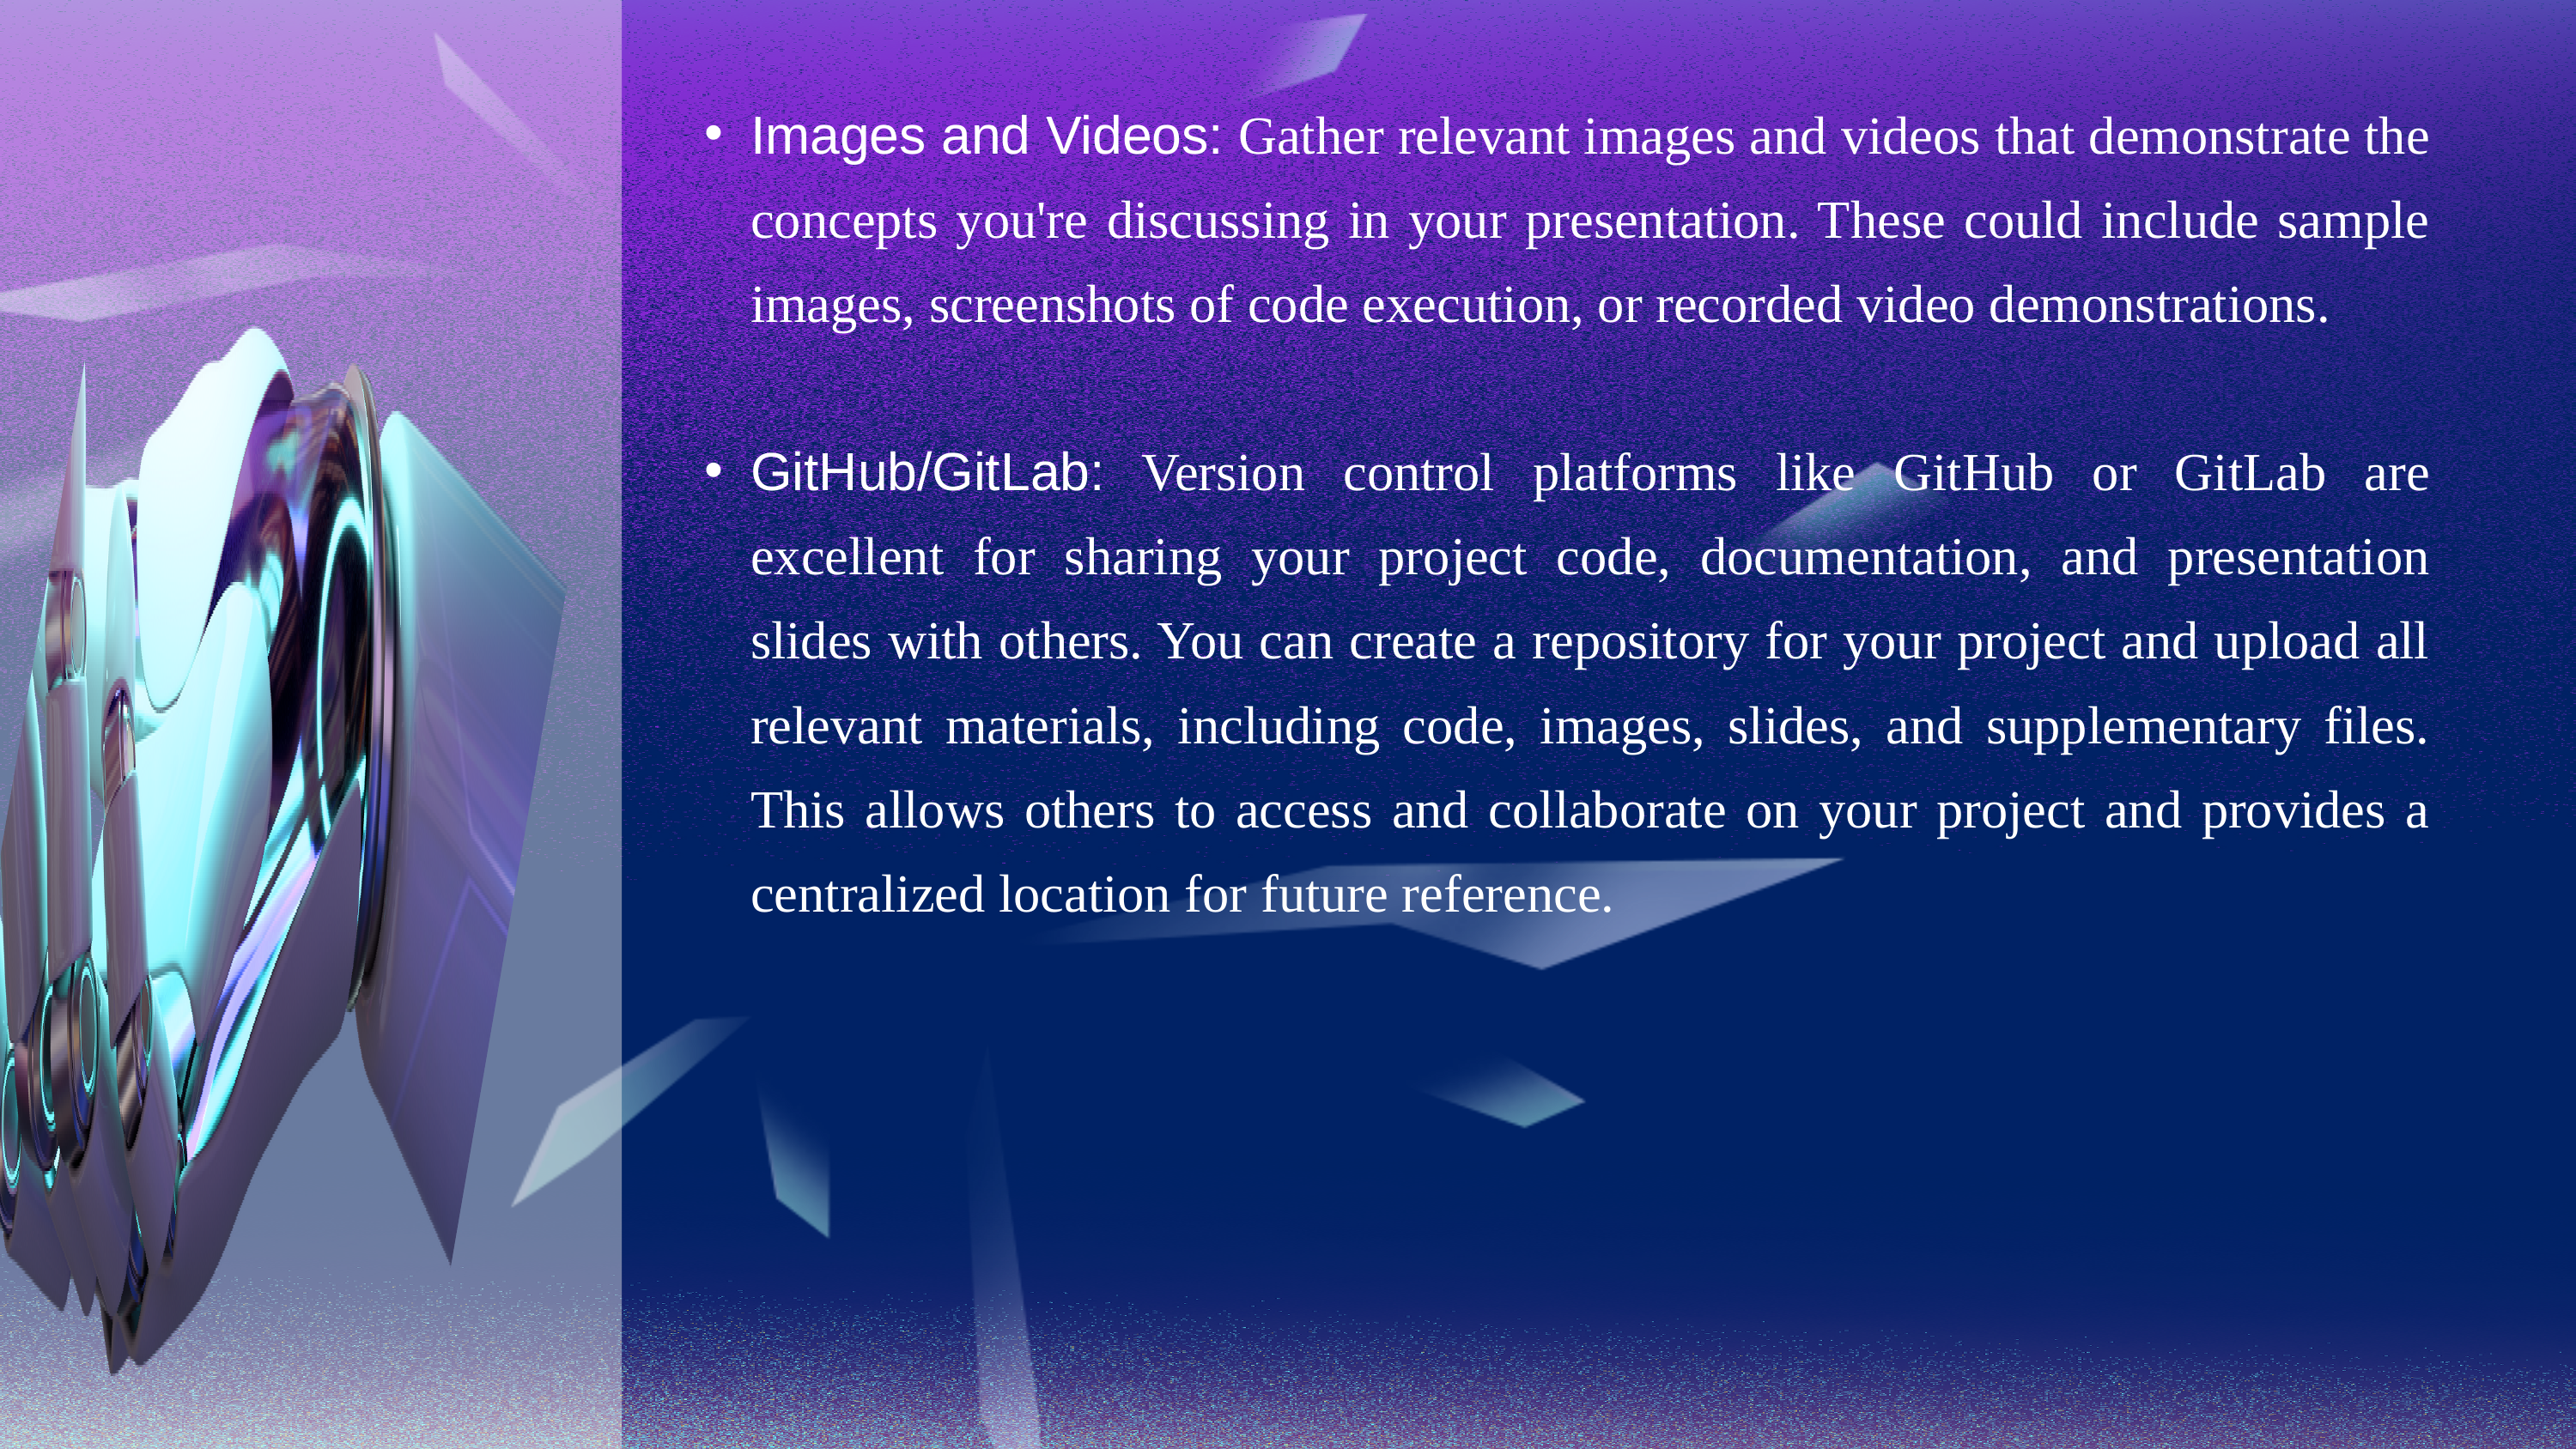

Images and Videos: Gather relevant images and videos that demonstrate the concepts you're discussing in your presentation. These could include sample images, screenshots of code execution, or recorded video demonstrations.

GitHub/GitLab: Version control platforms like GitHub or GitLab are excellent for sharing your project code, documentation, and presentation slides with others. You can create a repository for your project and upload all relevant materials, including code, images, slides, and supplementary files. This allows others to access and collaborate on your project and provides a centralized location for future reference.